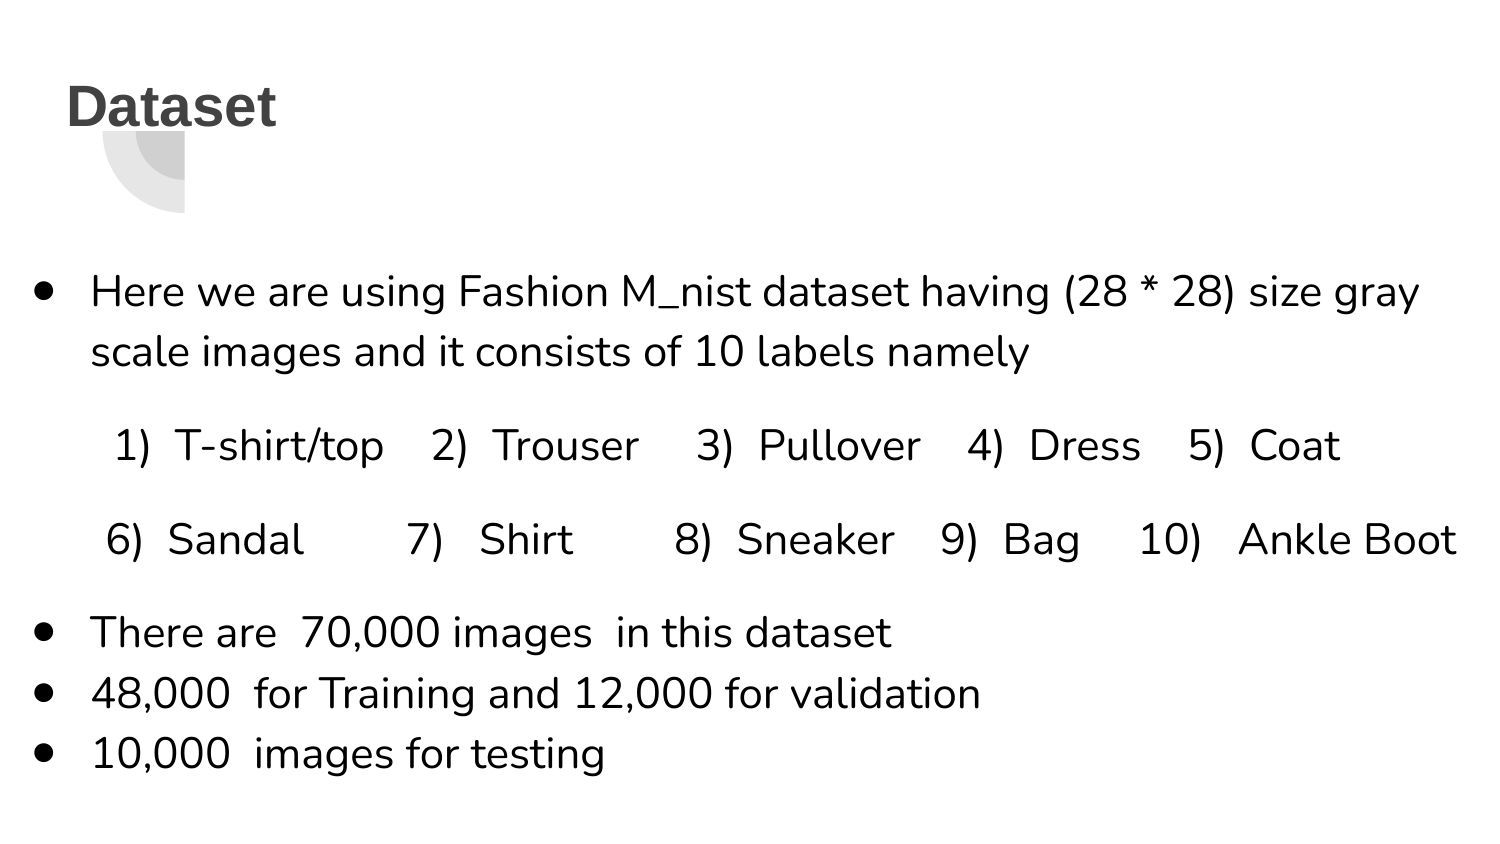

# Dataset

Here we are using Fashion M_nist dataset having (28 * 28) size gray scale images and it consists of 10 labels namely
  1)  T-shirt/top    2)  Trouser     3)  Pullover    4)  Dress    5)  Coat
        6)  Sandal         7)   Shirt         8)  Sneaker    9)  Bag     10)   Ankle Boot
There are  70,000 images  in this dataset
48,000  for Training and 12,000 for validation
10,000  images for testing